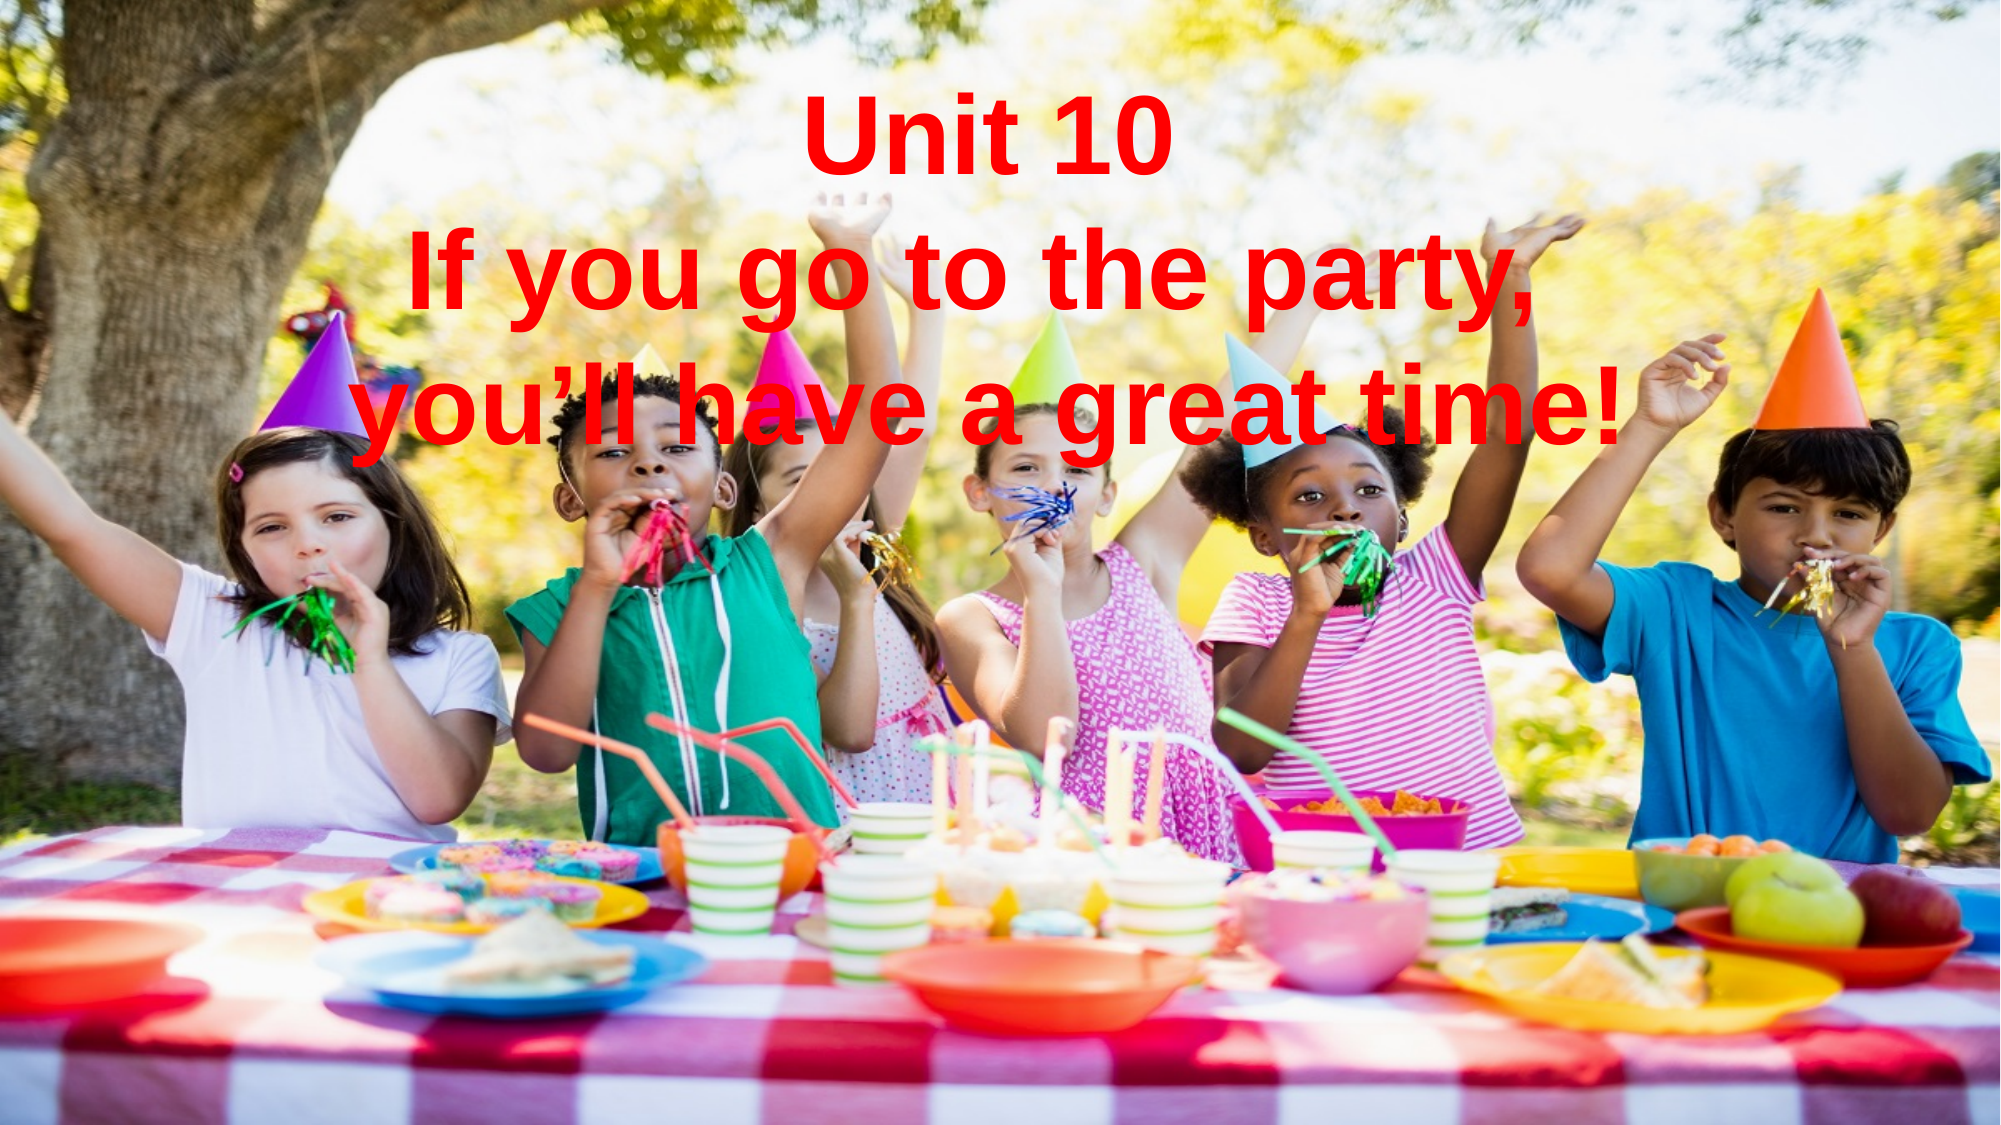

Unit 10
If you go to the party,
you’ll have a great time!